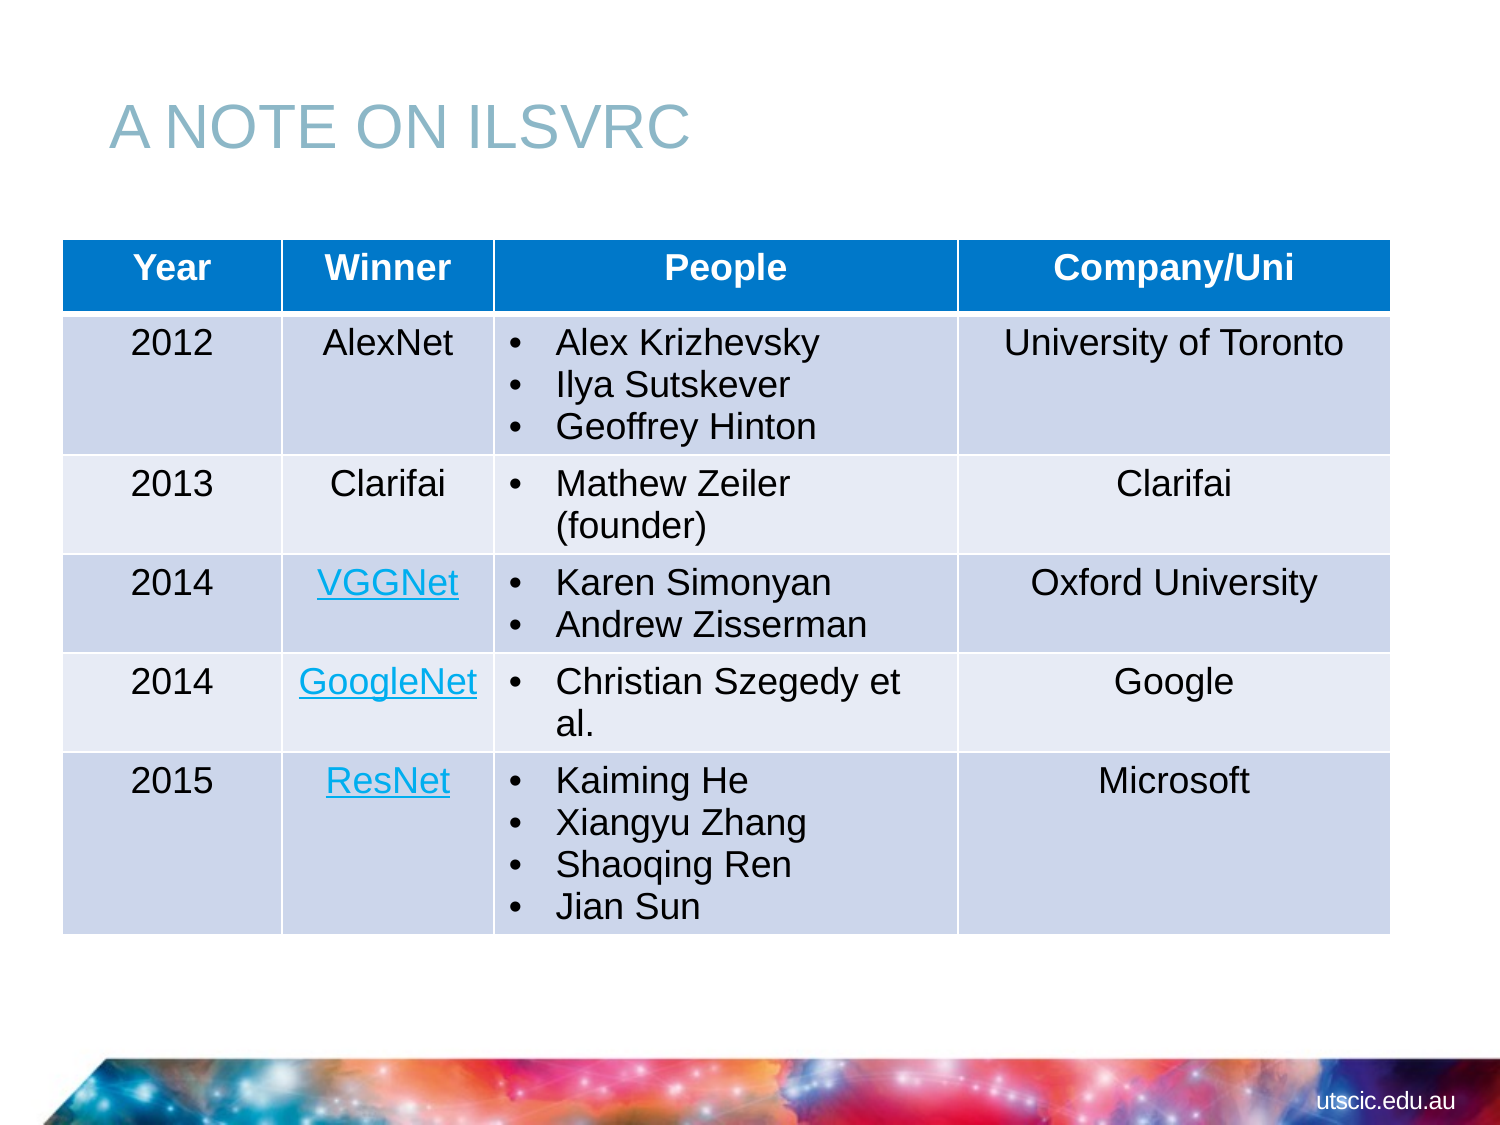

# A note on ILSVRC
| Year | Winner | People | Company/Uni |
| --- | --- | --- | --- |
| 2012 | AlexNet | Alex Krizhevsky Ilya Sutskever Geoffrey Hinton | University of Toronto |
| 2013 | Clarifai | Mathew Zeiler (founder) | Clarifai |
| 2014 | VGGNet | Karen Simonyan Andrew Zisserman | Oxford University |
| 2014 | GoogleNet | Christian Szegedy et al. | Google |
| 2015 | ResNet | Kaiming He Xiangyu Zhang Shaoqing Ren Jian Sun | Microsoft |
utscic.edu.au